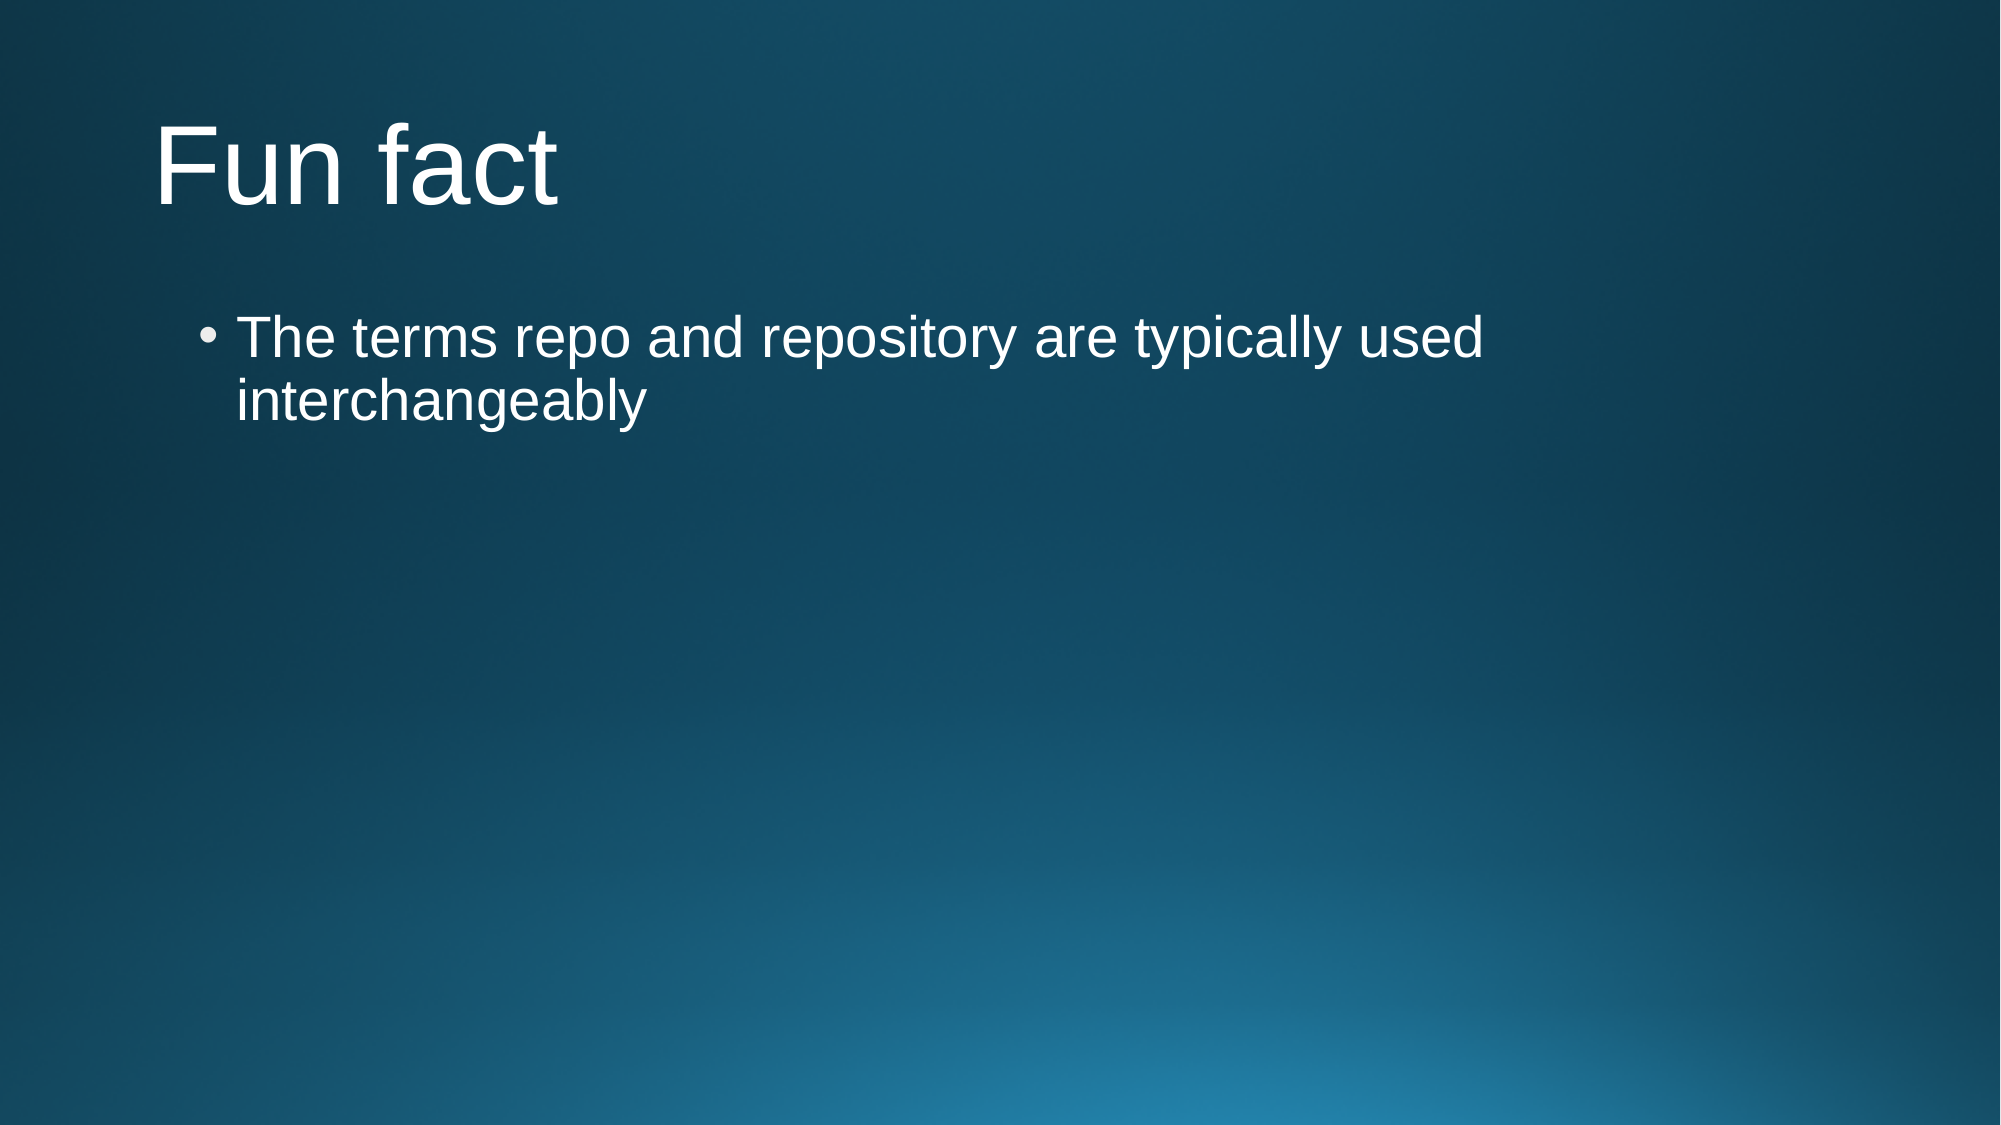

# Fun fact
The terms repo and repository are typically used interchangeably